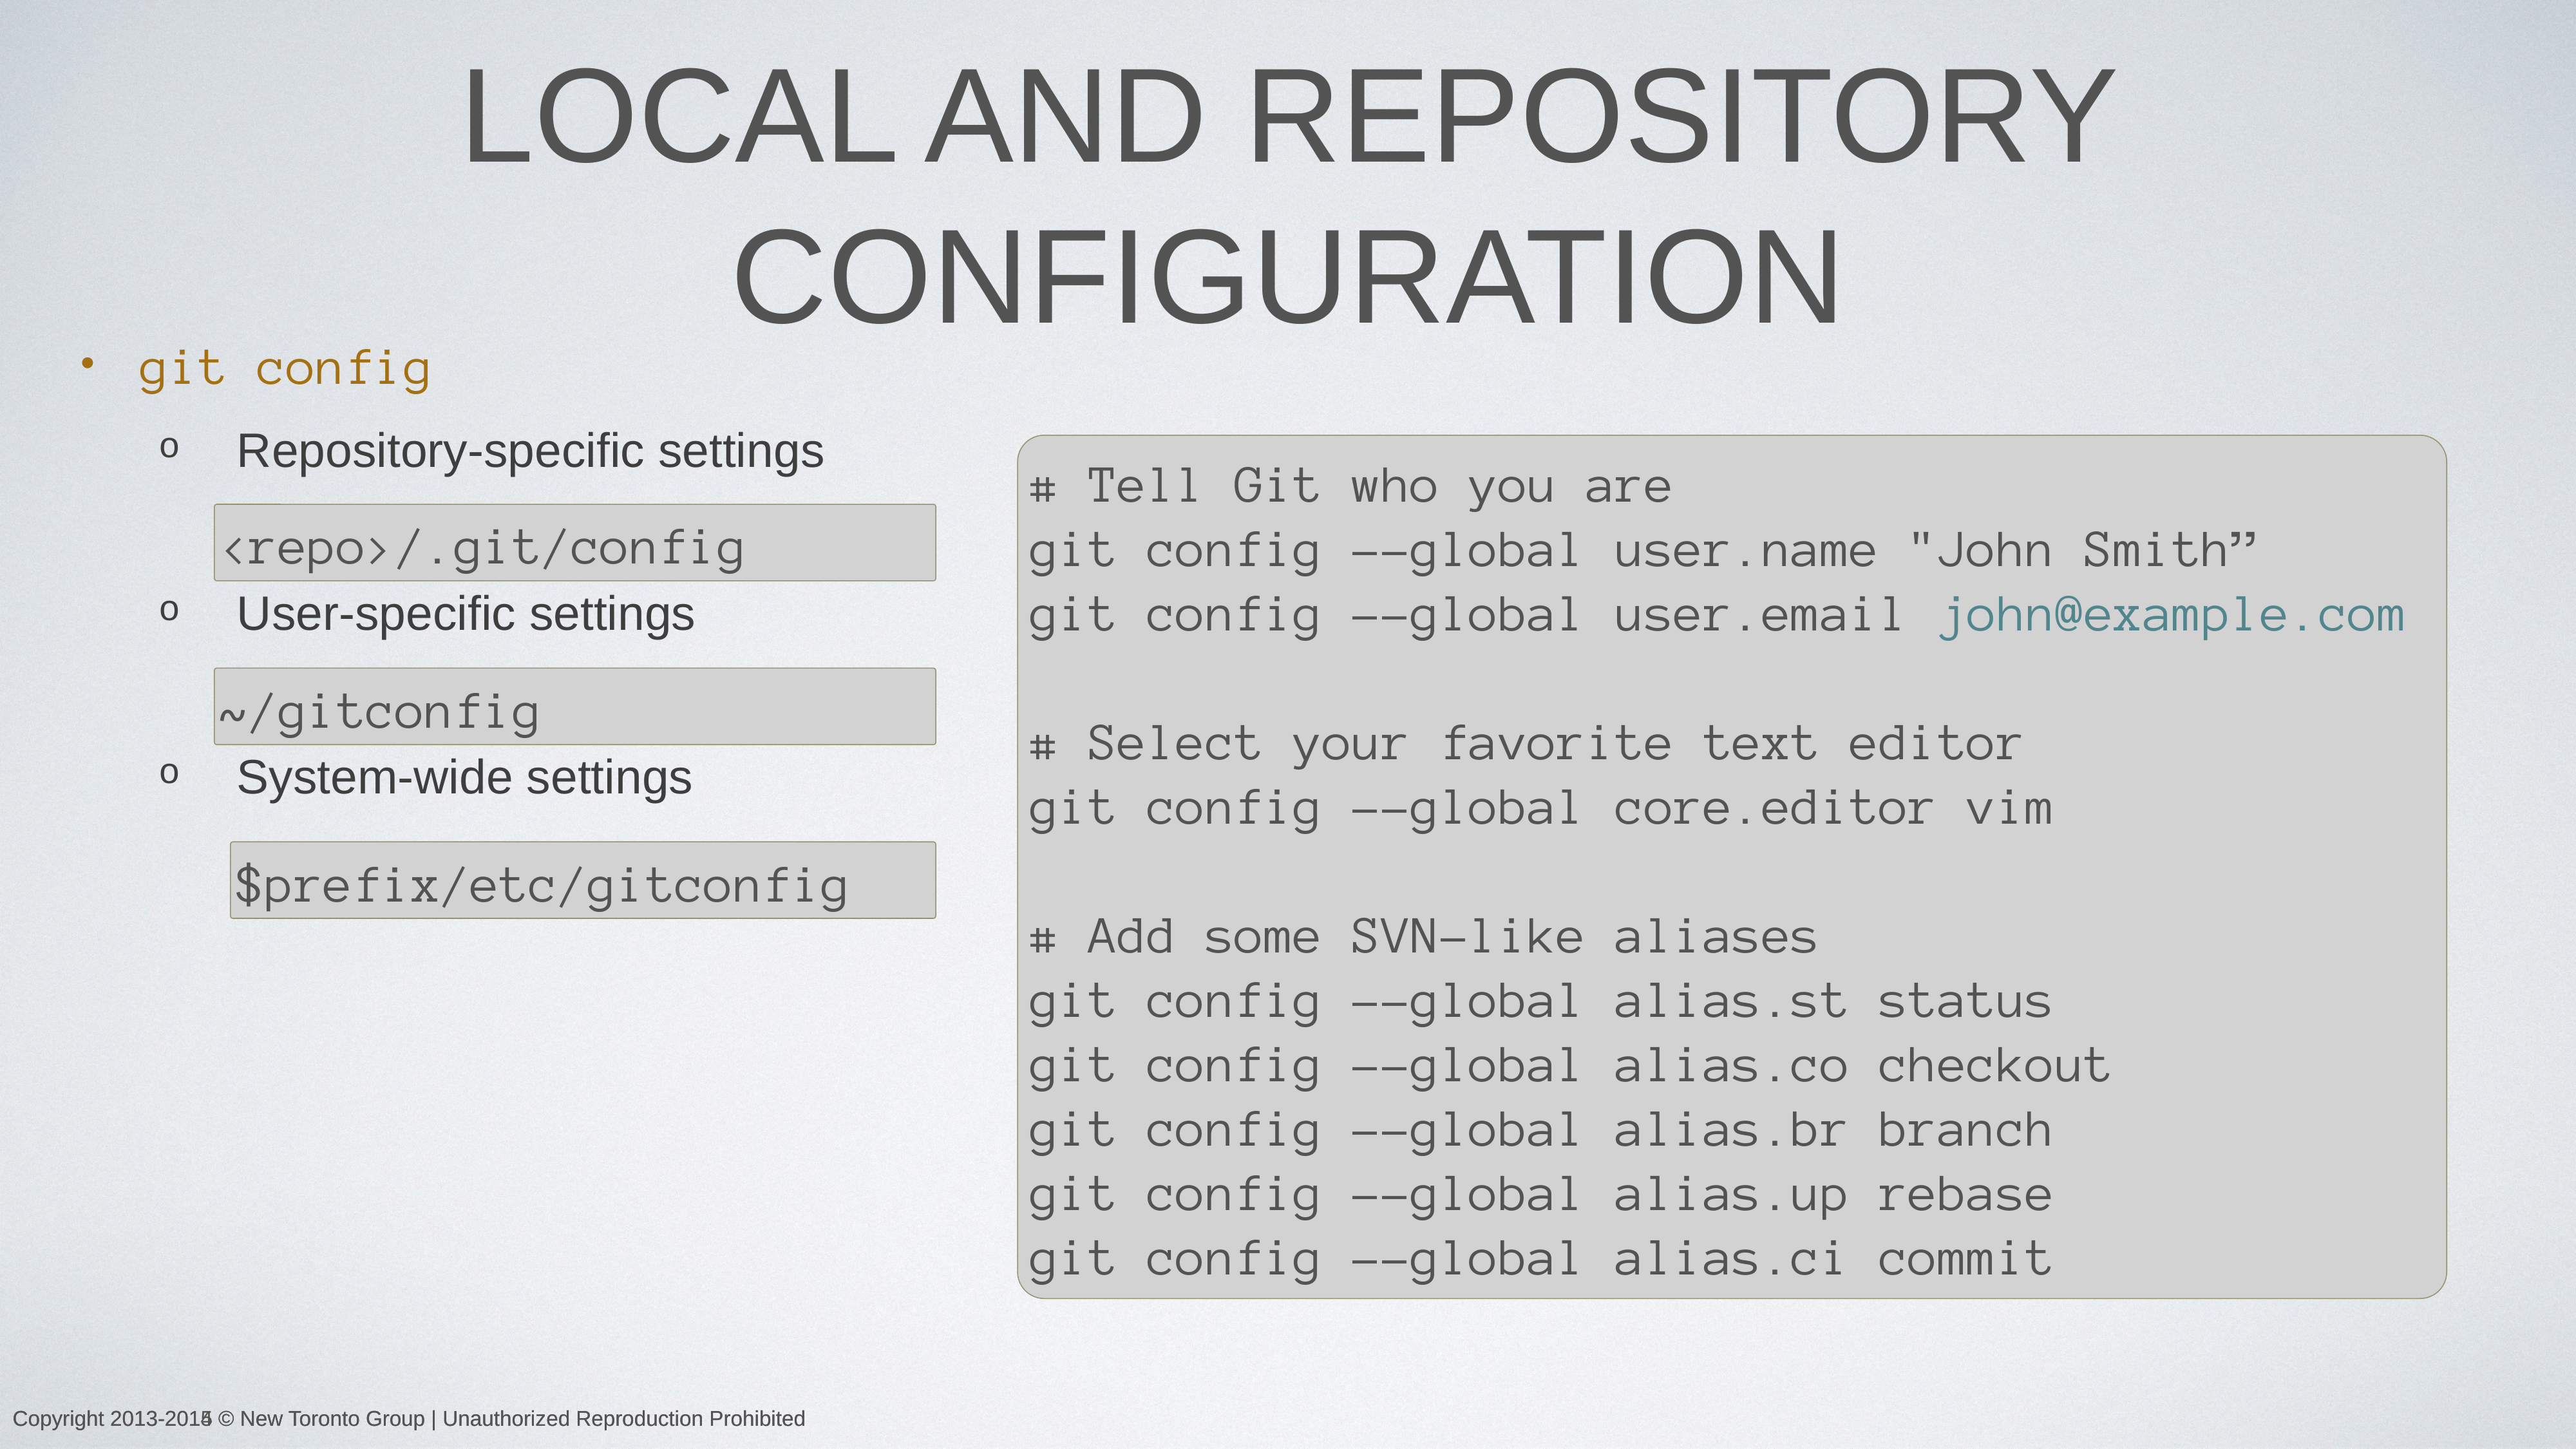

# Local and repository configuration
git config
Repository-specific settings

User-specific settings

System-wide settings

# Tell Git who you are
git config --global user.name "John Smith”
git config --global user.email john@example.com

# Select your favorite text editor
git config --global core.editor vim

# Add some SVN-like aliases
git config --global alias.st status
git config --global alias.co checkout
git config --global alias.br branch
git config --global alias.up rebase
git config --global alias.ci commit
<repo>/.git/config
~/gitconfig
$prefix/etc/gitconfig